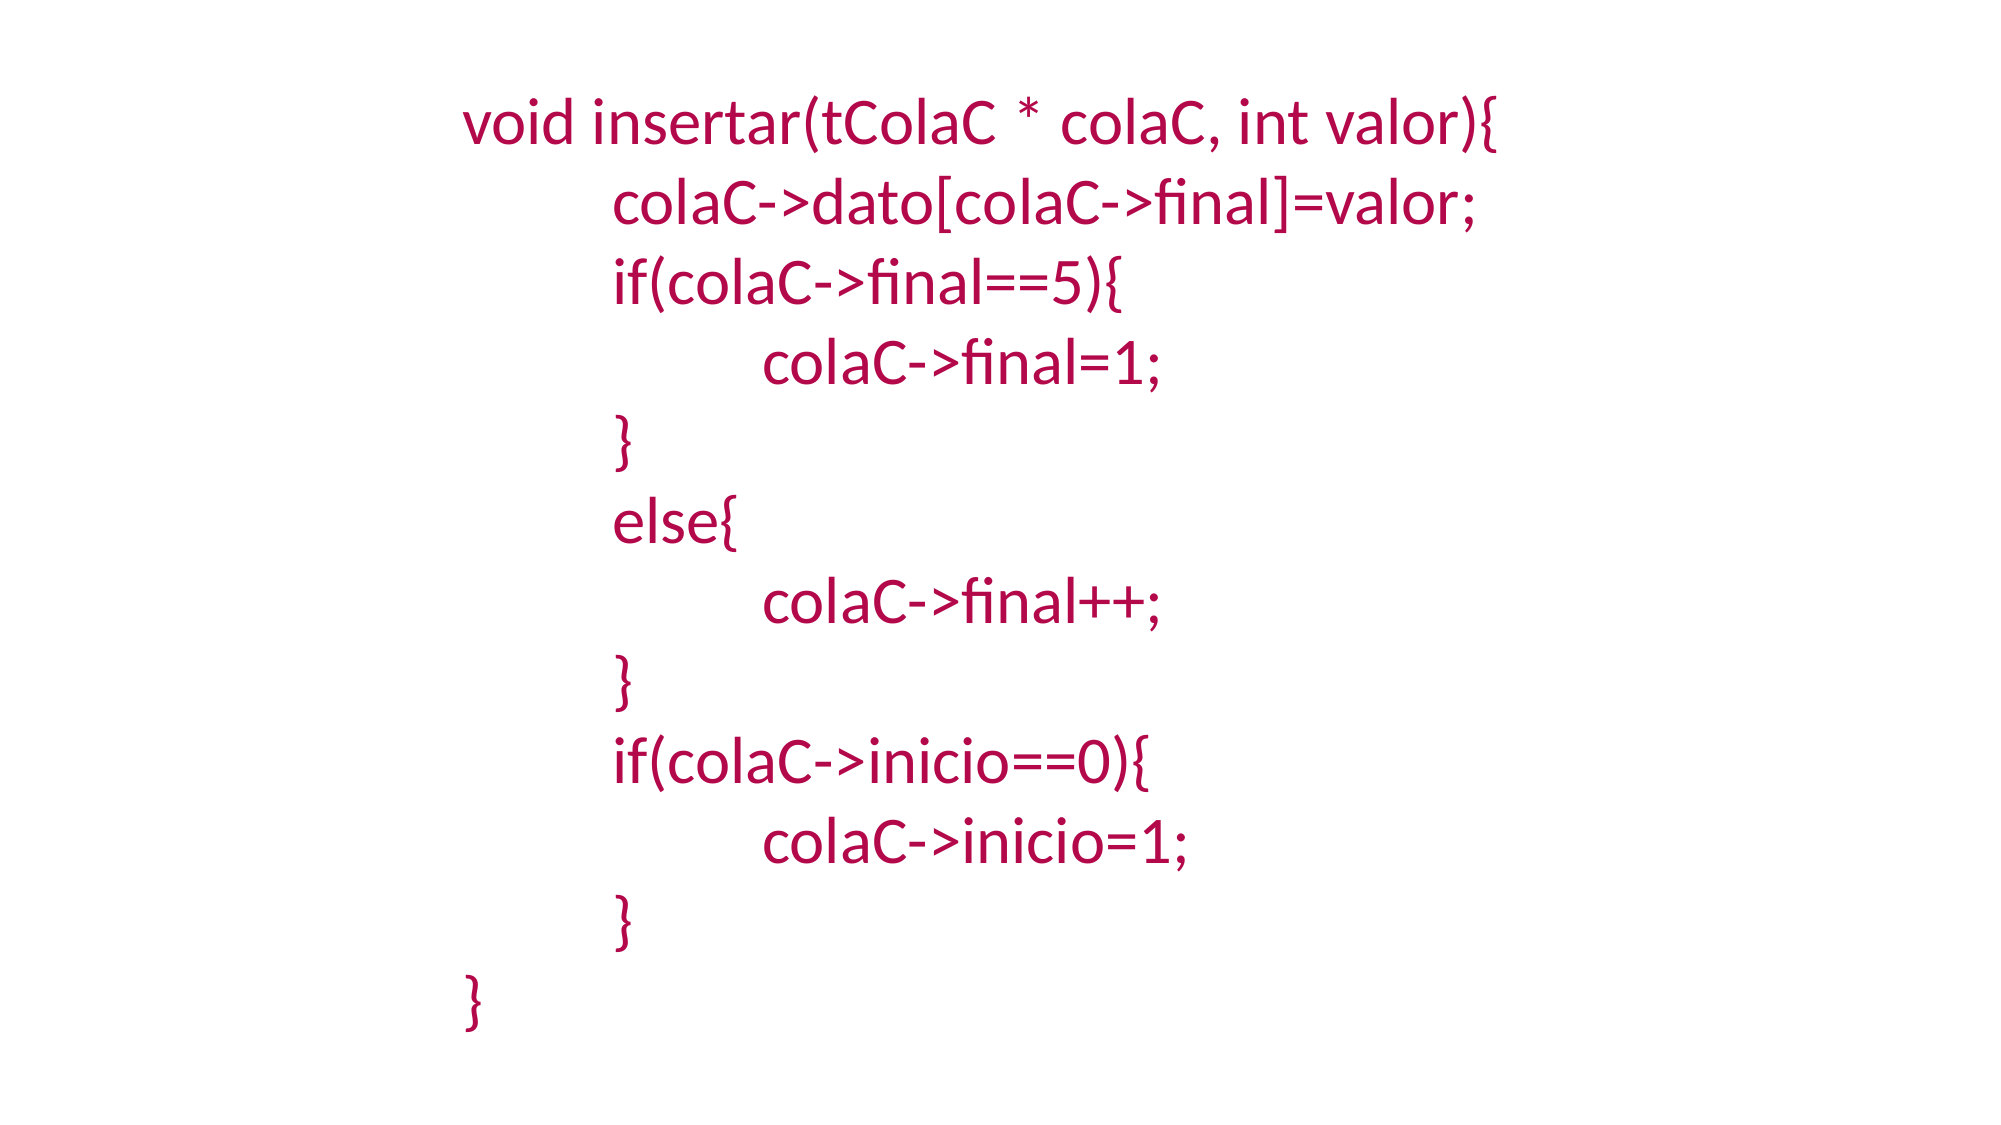

void insertar(tColaC * colaC, int valor){
	colaC->dato[colaC->final]=valor;
	if(colaC->final==5){
		colaC->final=1;
	}
	else{
		colaC->final++;
	}
	if(colaC->inicio==0){
		colaC->inicio=1;
	}
}